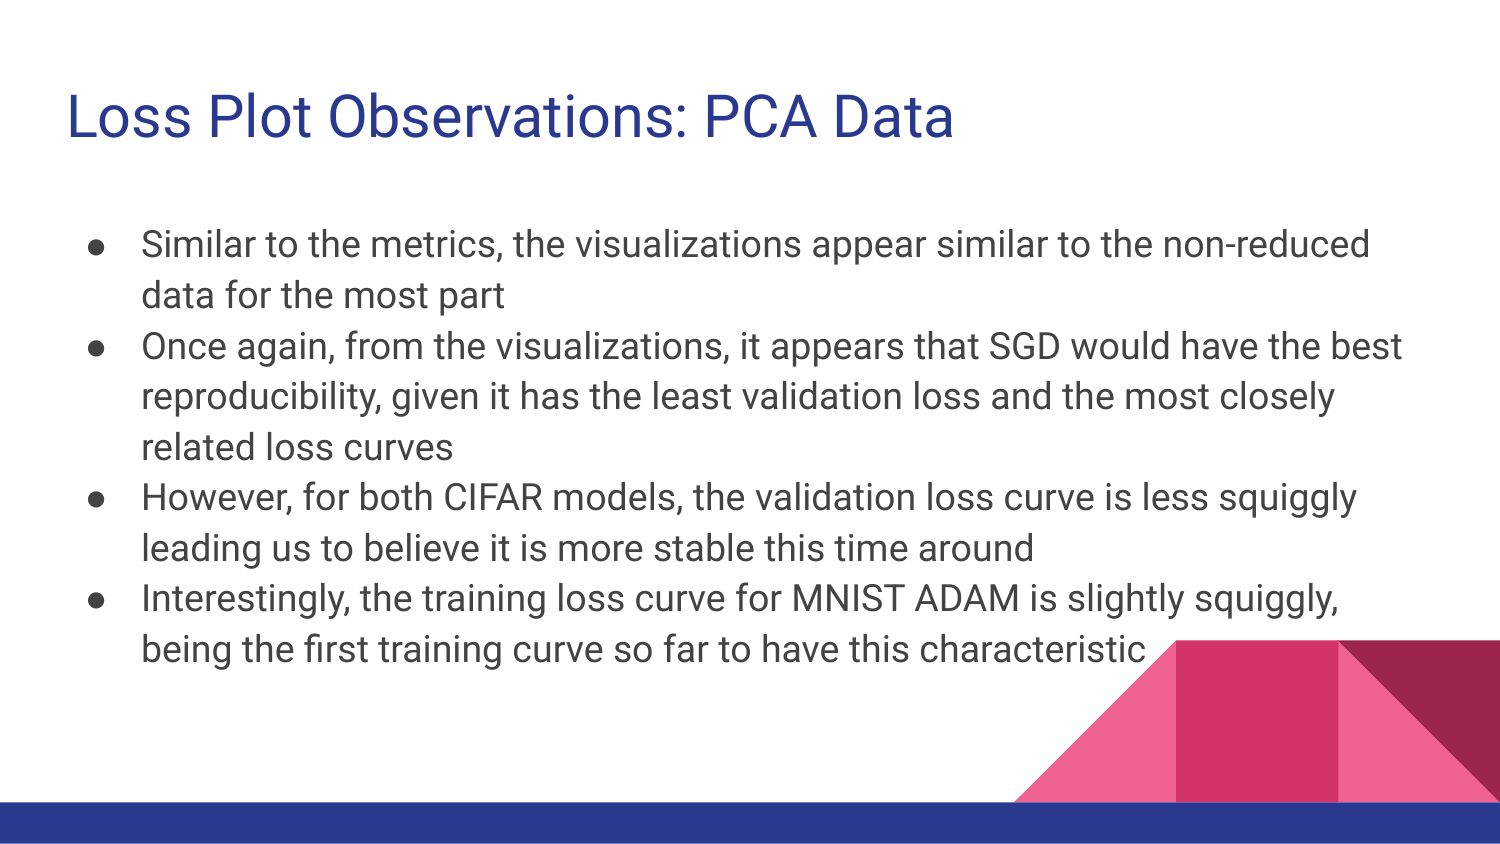

# Loss Plot Observations: PCA Data
Similar to the metrics, the visualizations appear similar to the non-reduced data for the most part
Once again, from the visualizations, it appears that SGD would have the best reproducibility, given it has the least validation loss and the most closely related loss curves
However, for both CIFAR models, the validation loss curve is less squiggly leading us to believe it is more stable this time around
Interestingly, the training loss curve for MNIST ADAM is slightly squiggly, being the first training curve so far to have this characteristic